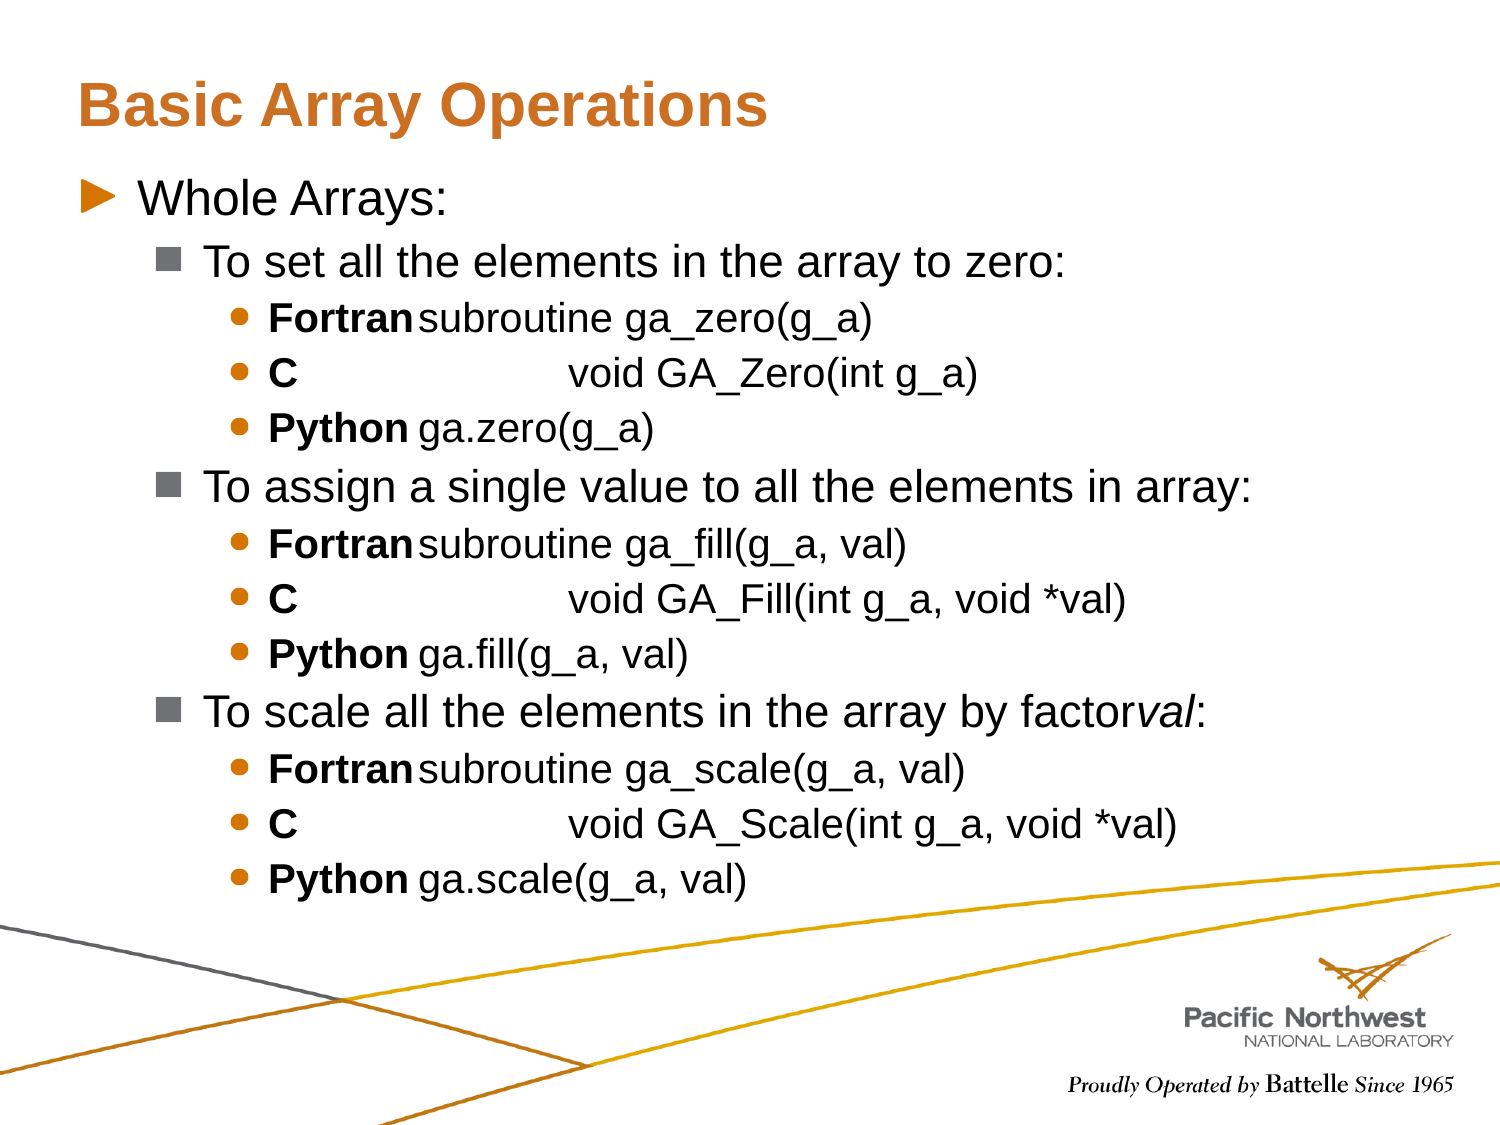

# Basic Array Operations
Whole Arrays:
To set all the elements in the array to zero:
Fortran	subroutine ga_zero(g_a)
C		void GA_Zero(int g_a)
Python	ga.zero(g_a)
To assign a single value to all the elements in array:
Fortran	subroutine ga_fill(g_a, val)
C		void GA_Fill(int g_a, void *val)
Python	ga.fill(g_a, val)
To scale all the elements in the array by factorval:
Fortran	subroutine ga_scale(g_a, val)
C		void GA_Scale(int g_a, void *val)
Python	ga.scale(g_a, val)